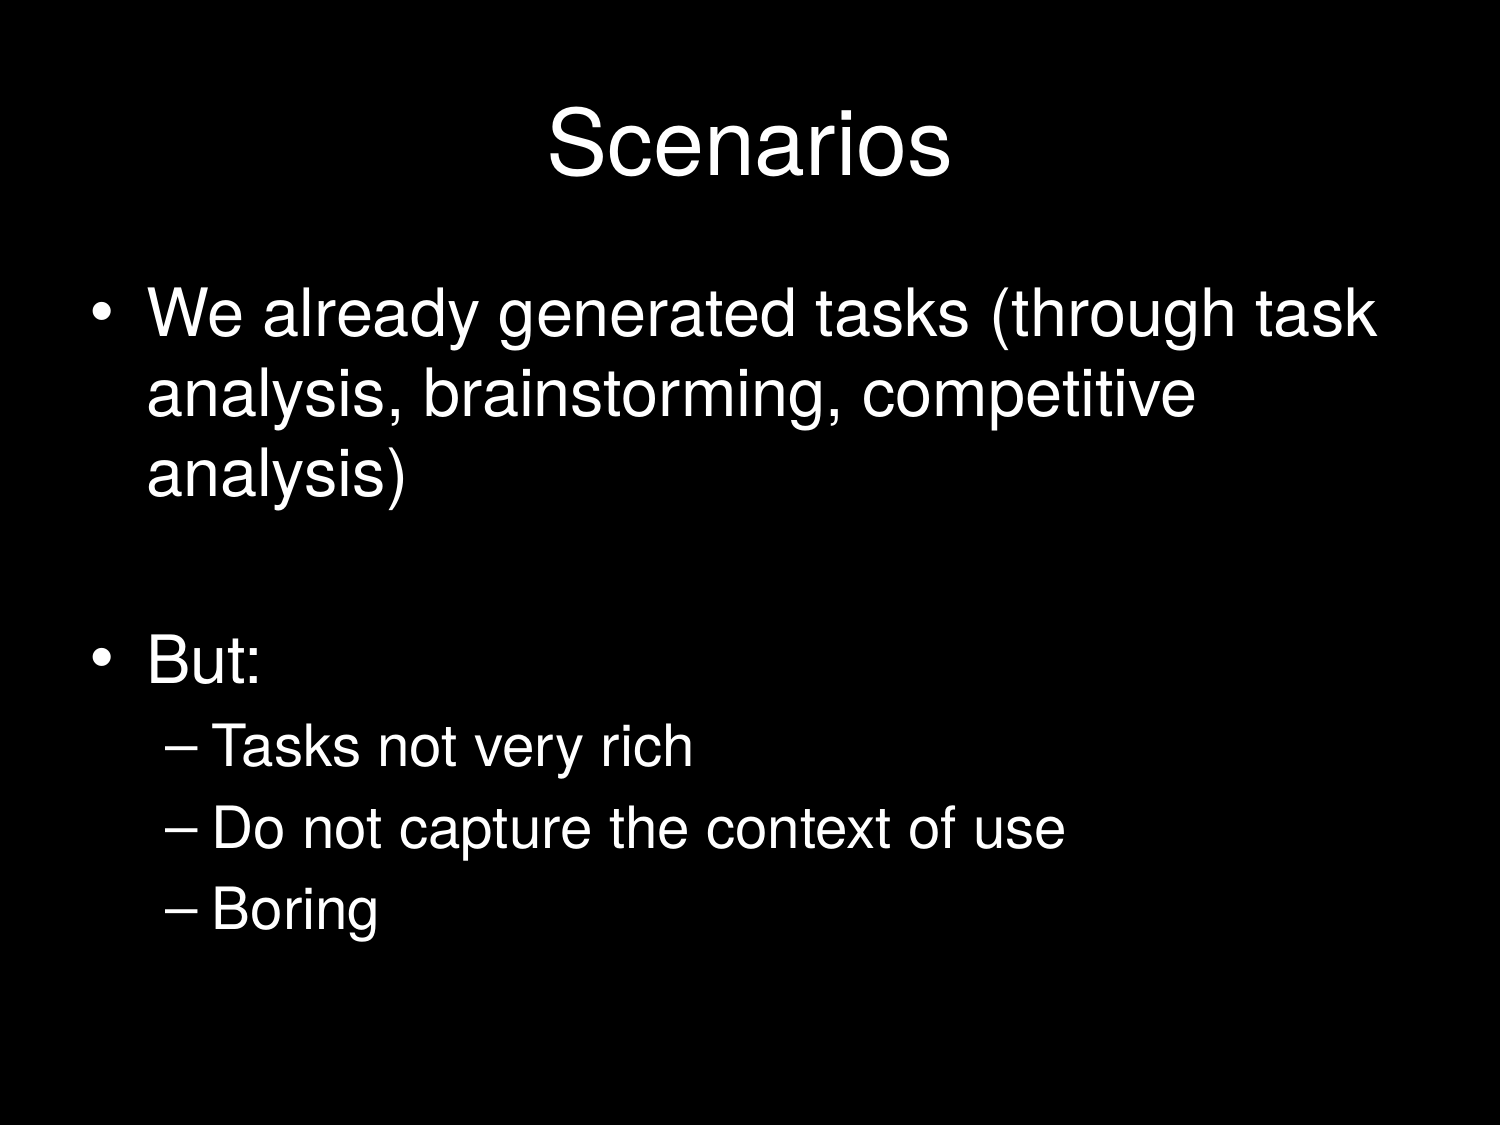

# Scenarios
We already generated tasks (through task analysis, brainstorming, competitive analysis)

But:
Tasks not very rich
Do not capture the context of use
Boring